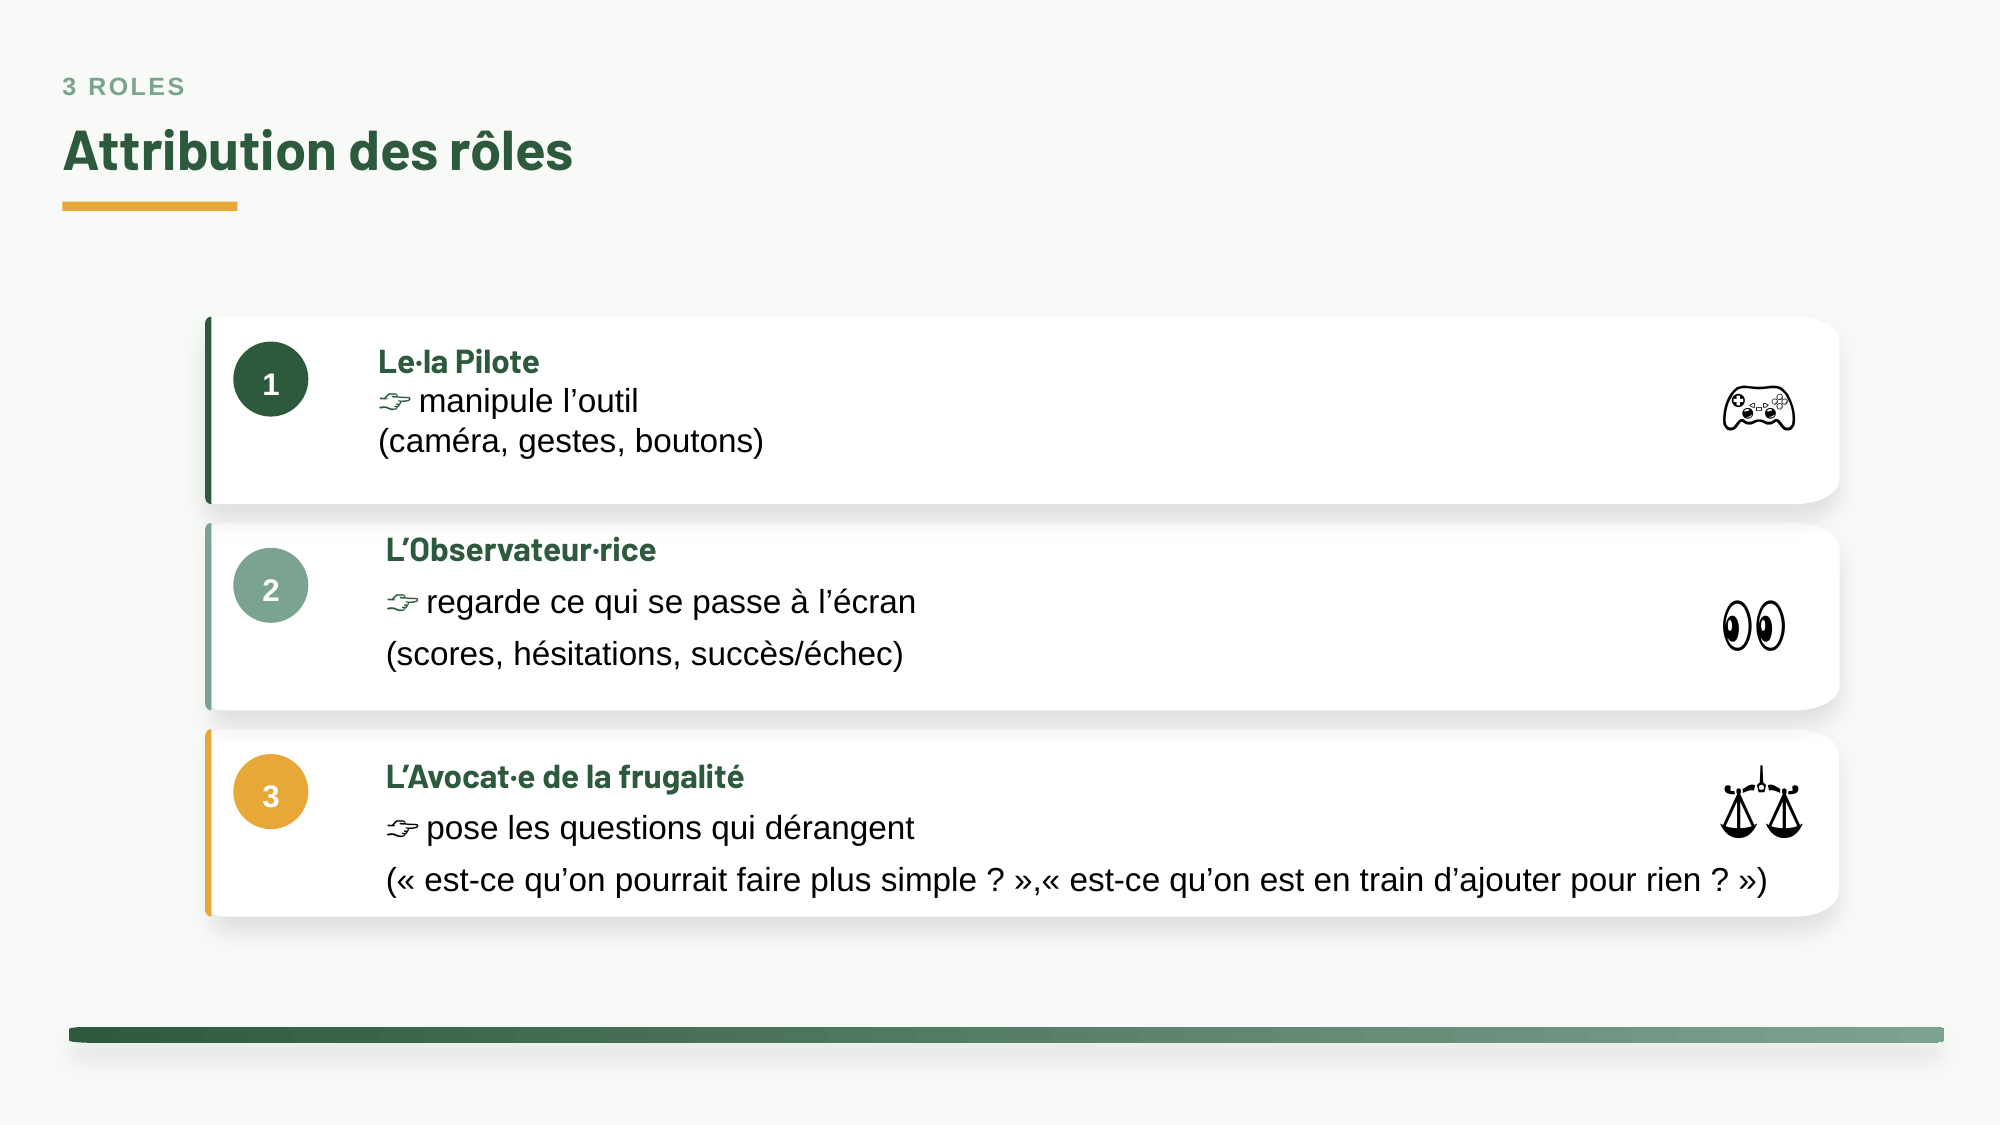

3 ROLES
Attribution des rôles

Le·la Pilote
👉 manipule l’outil
(caméra, gestes, boutons)
1

🎮
L’Observateur·rice
👉 regarde ce qui se passe à l’écran
(scores, hésitations, succès/échec)

2

👀
L’Avocat·e de la frugalité
👉 pose les questions qui dérangent
(« est-ce qu’on pourrait faire plus simple ? »,« est-ce qu’on est en train d’ajouter pour rien ? »)

⚖️
3